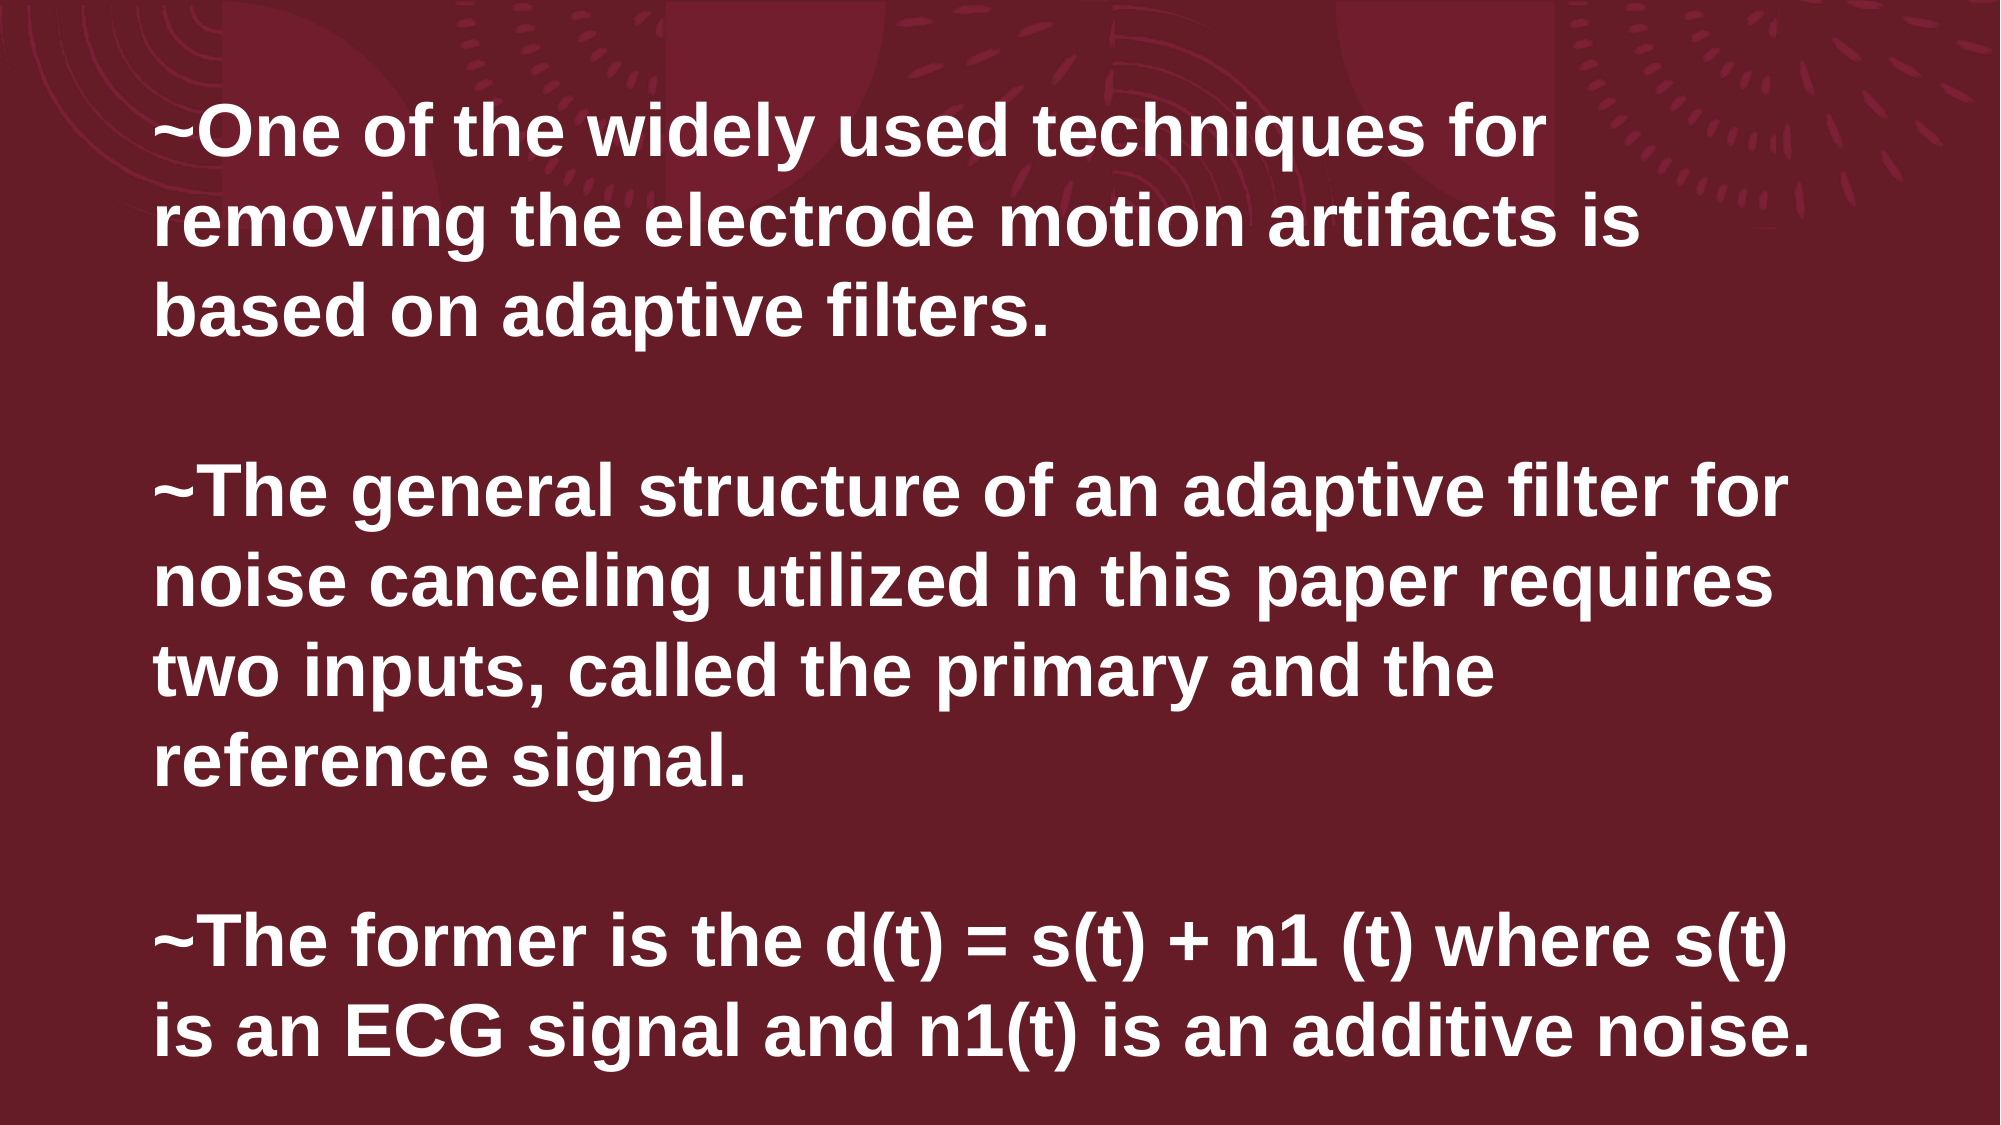

# ~One of the widely used techniques for removing the electrode motion artifacts is based on adaptive filters. ~The general structure of an adaptive filter for noise canceling utilized in this paper requires two inputs, called the primary and the reference signal. ~The former is the d(t) = s(t) + n1 (t) where s(t) is an ECG signal and n1(t) is an additive noise.